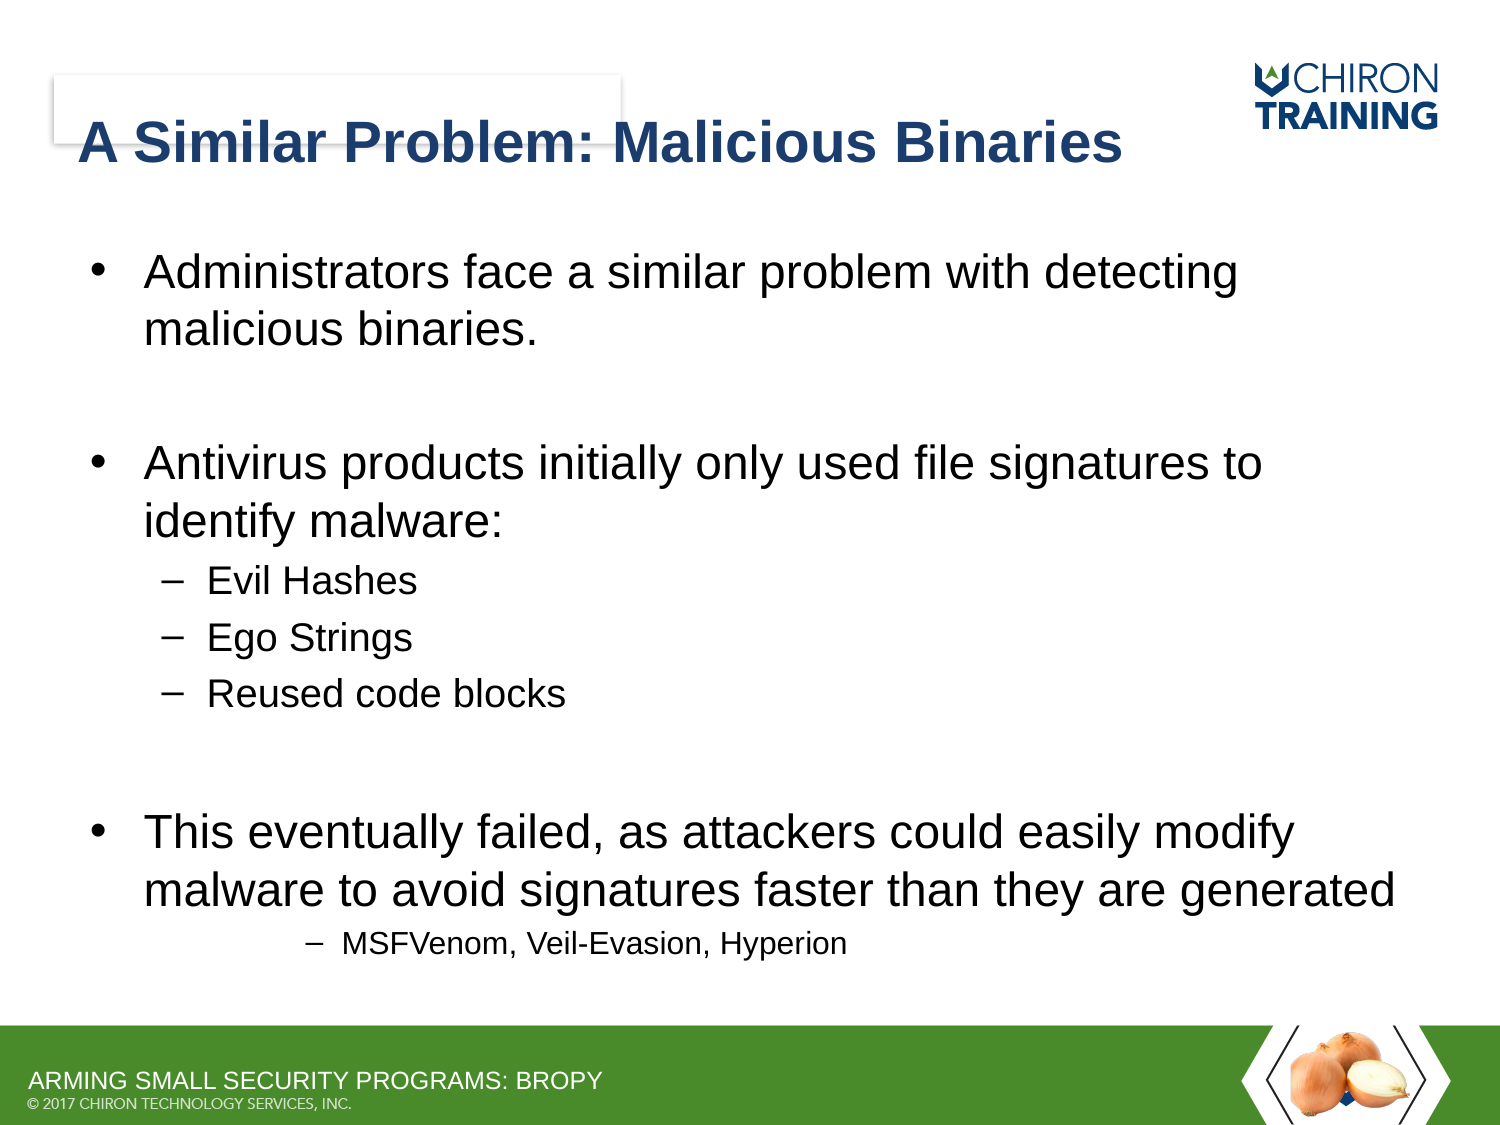

# A Similar Problem: Malicious Binaries
Administrators face a similar problem with detecting malicious binaries.

Antivirus products initially only used file signatures to identify malware:
Evil Hashes
Ego Strings
Reused code blocks

This eventually failed, as attackers could easily modify malware to avoid signatures faster than they are generated
MSFVenom, Veil-Evasion, Hyperion